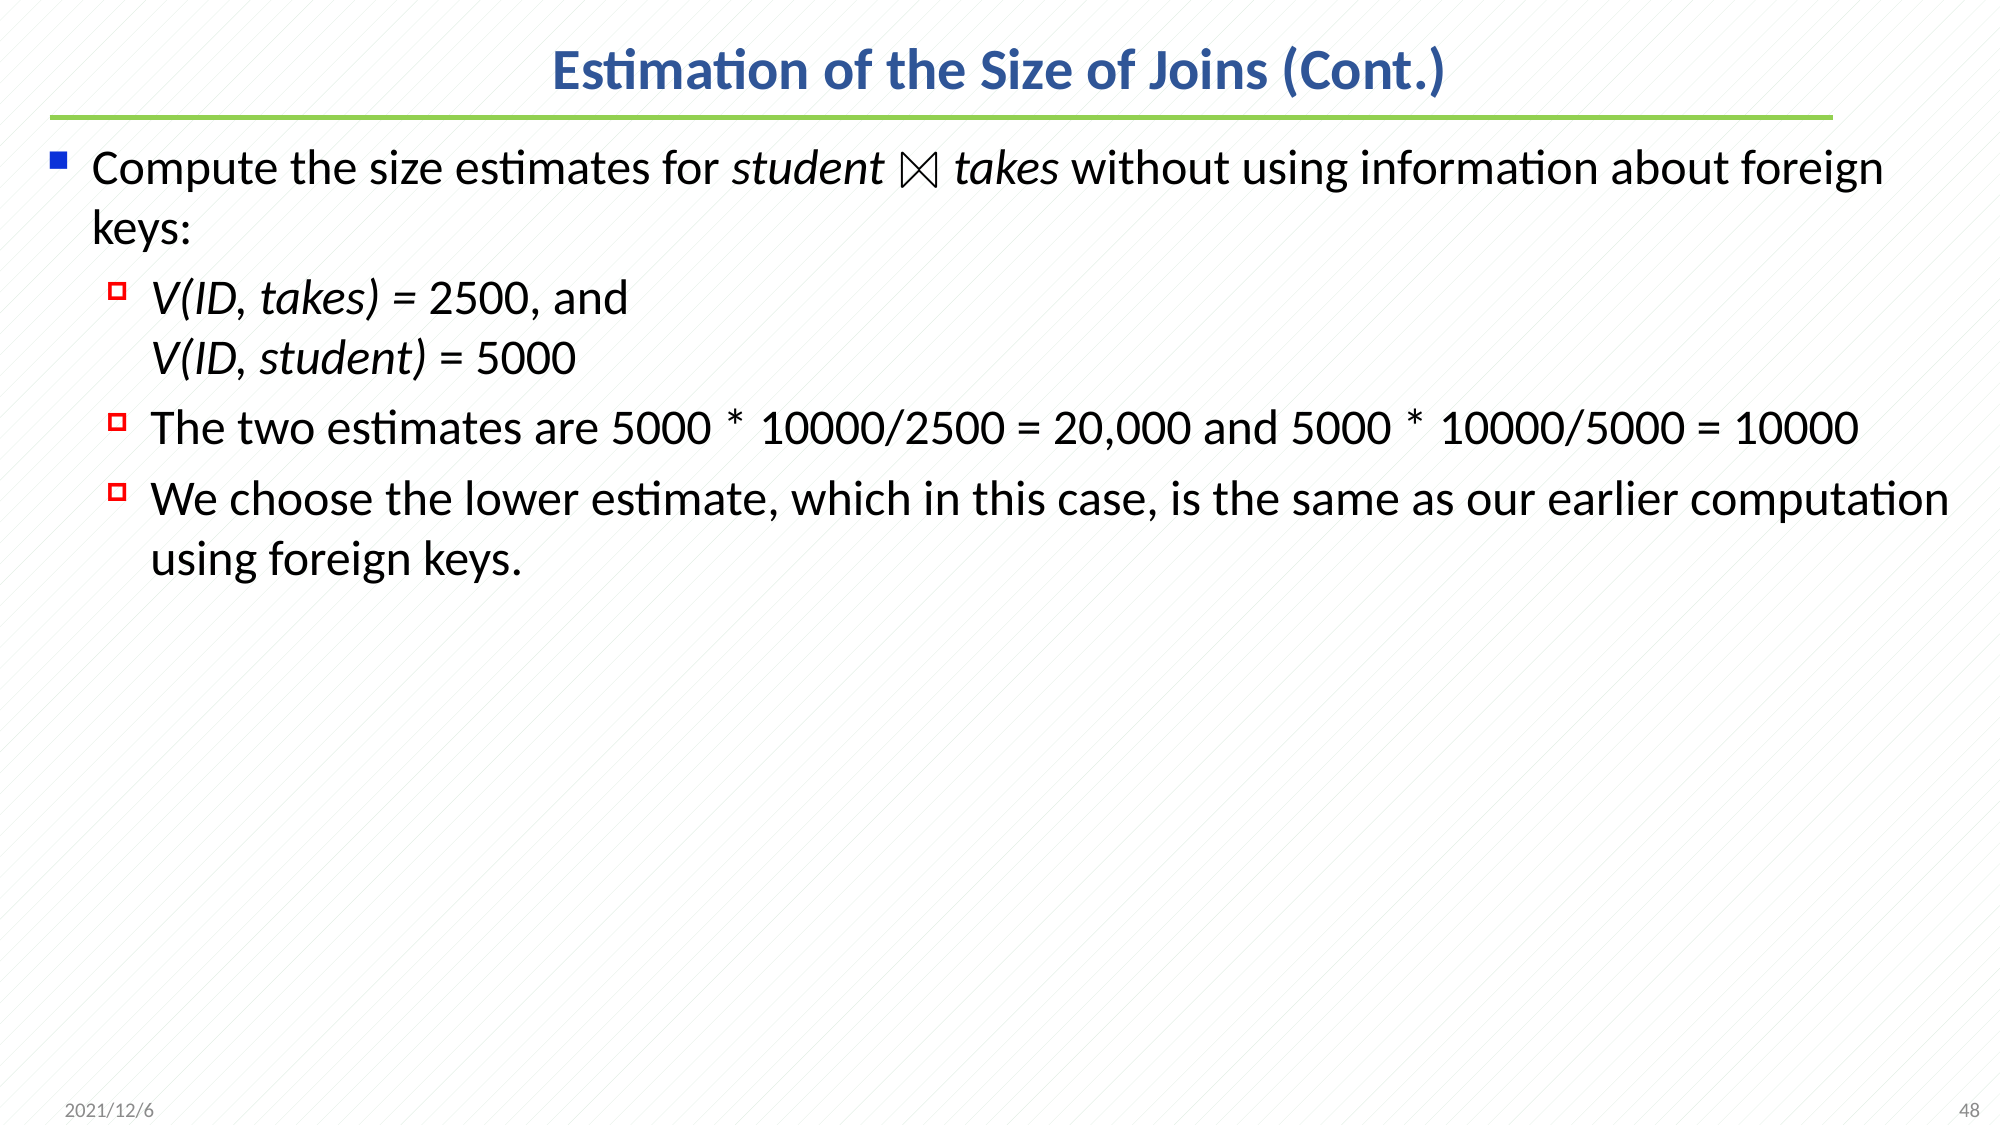

# Estimation of the Size of Joins (Cont.)
Compute the size estimates for student ⨝ takes without using information about foreign keys:
V(ID, takes) = 2500, and
V(ID, student) = 5000
The two estimates are 5000 * 10000/2500 = 20,000 and 5000 * 10000/5000 = 10000
We choose the lower estimate, which in this case, is the same as our earlier computation using foreign keys.

48
2021/12/6